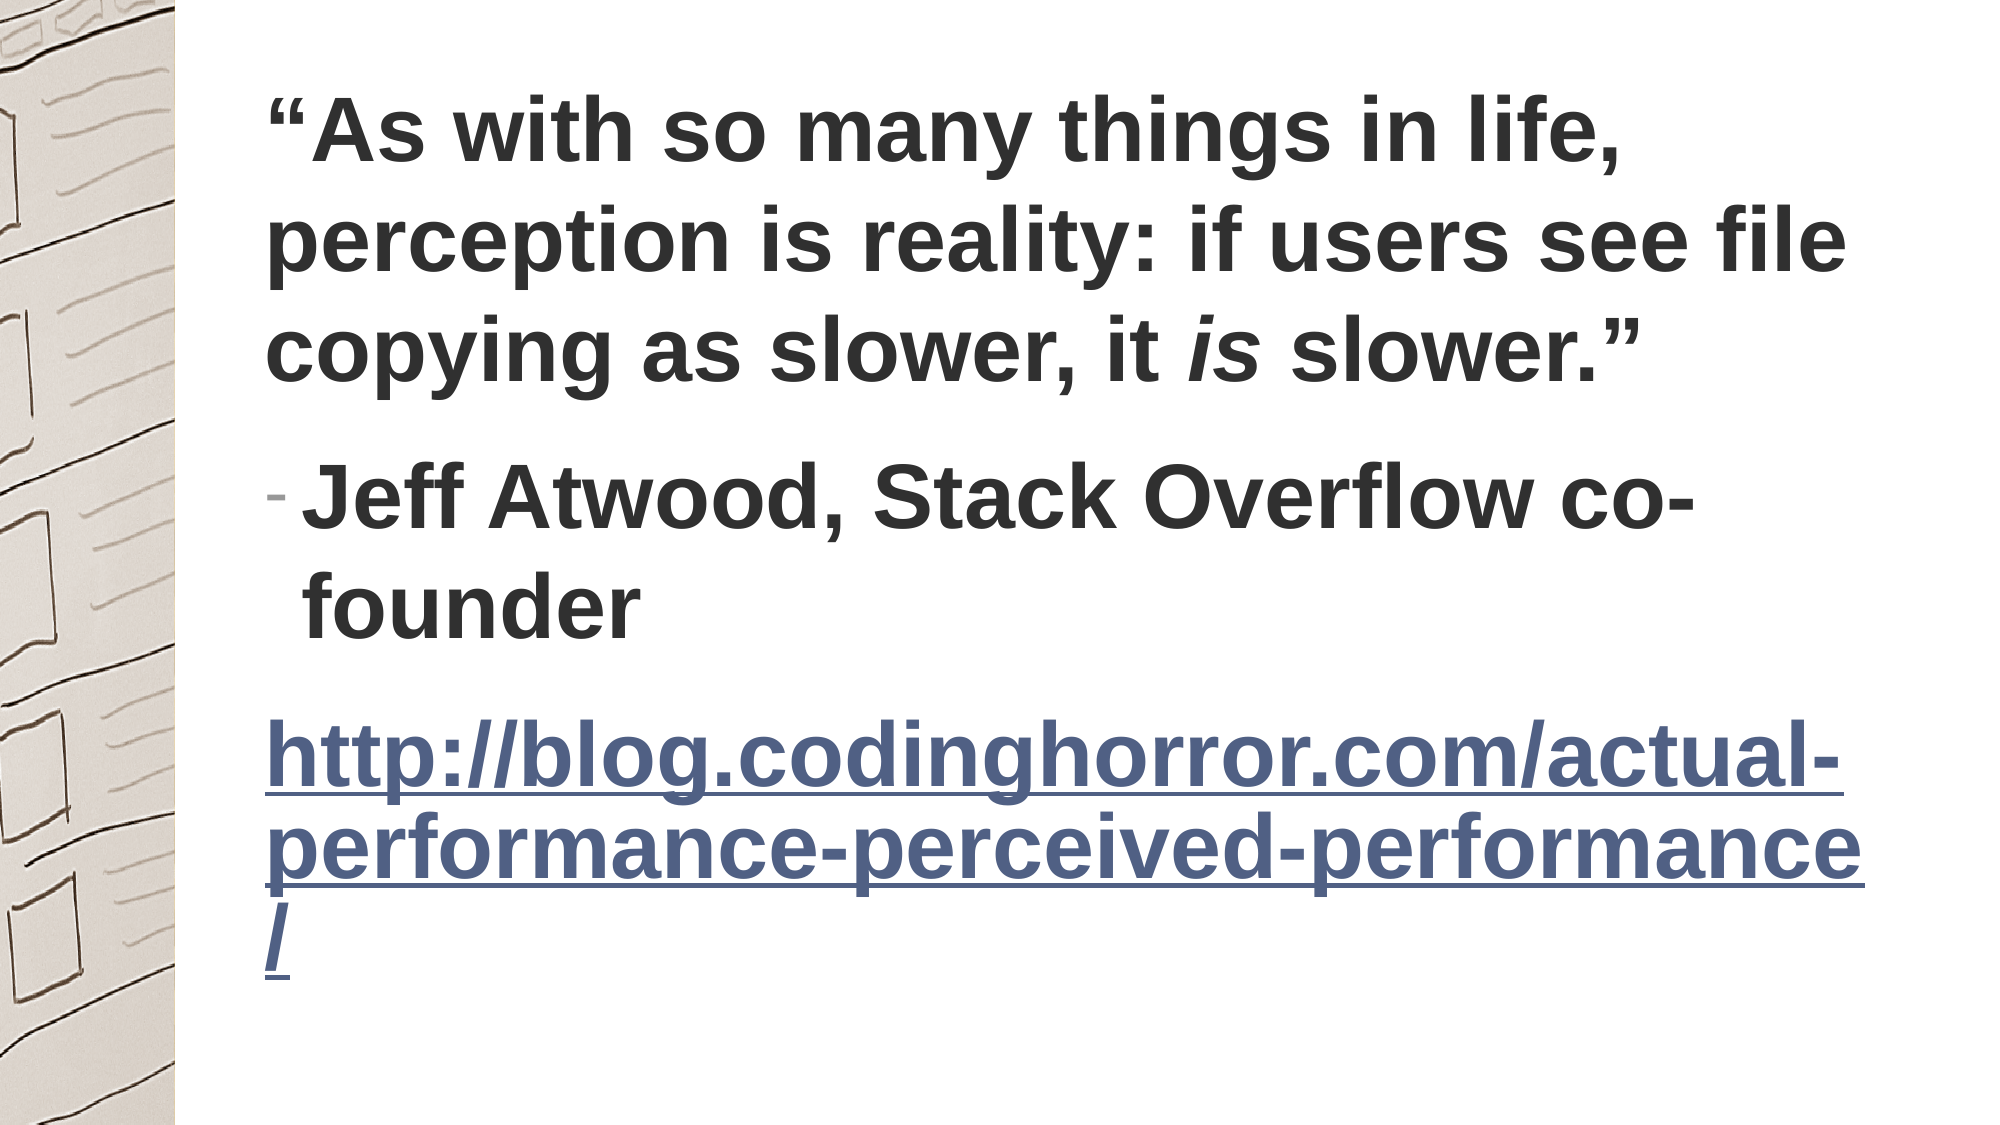

“As with so many things in life, perception is reality: if users see file copying as slower, it is slower.”
Jeff Atwood, Stack Overflow co-founder
http://blog.codinghorror.com/actual-performance-perceived-performance/